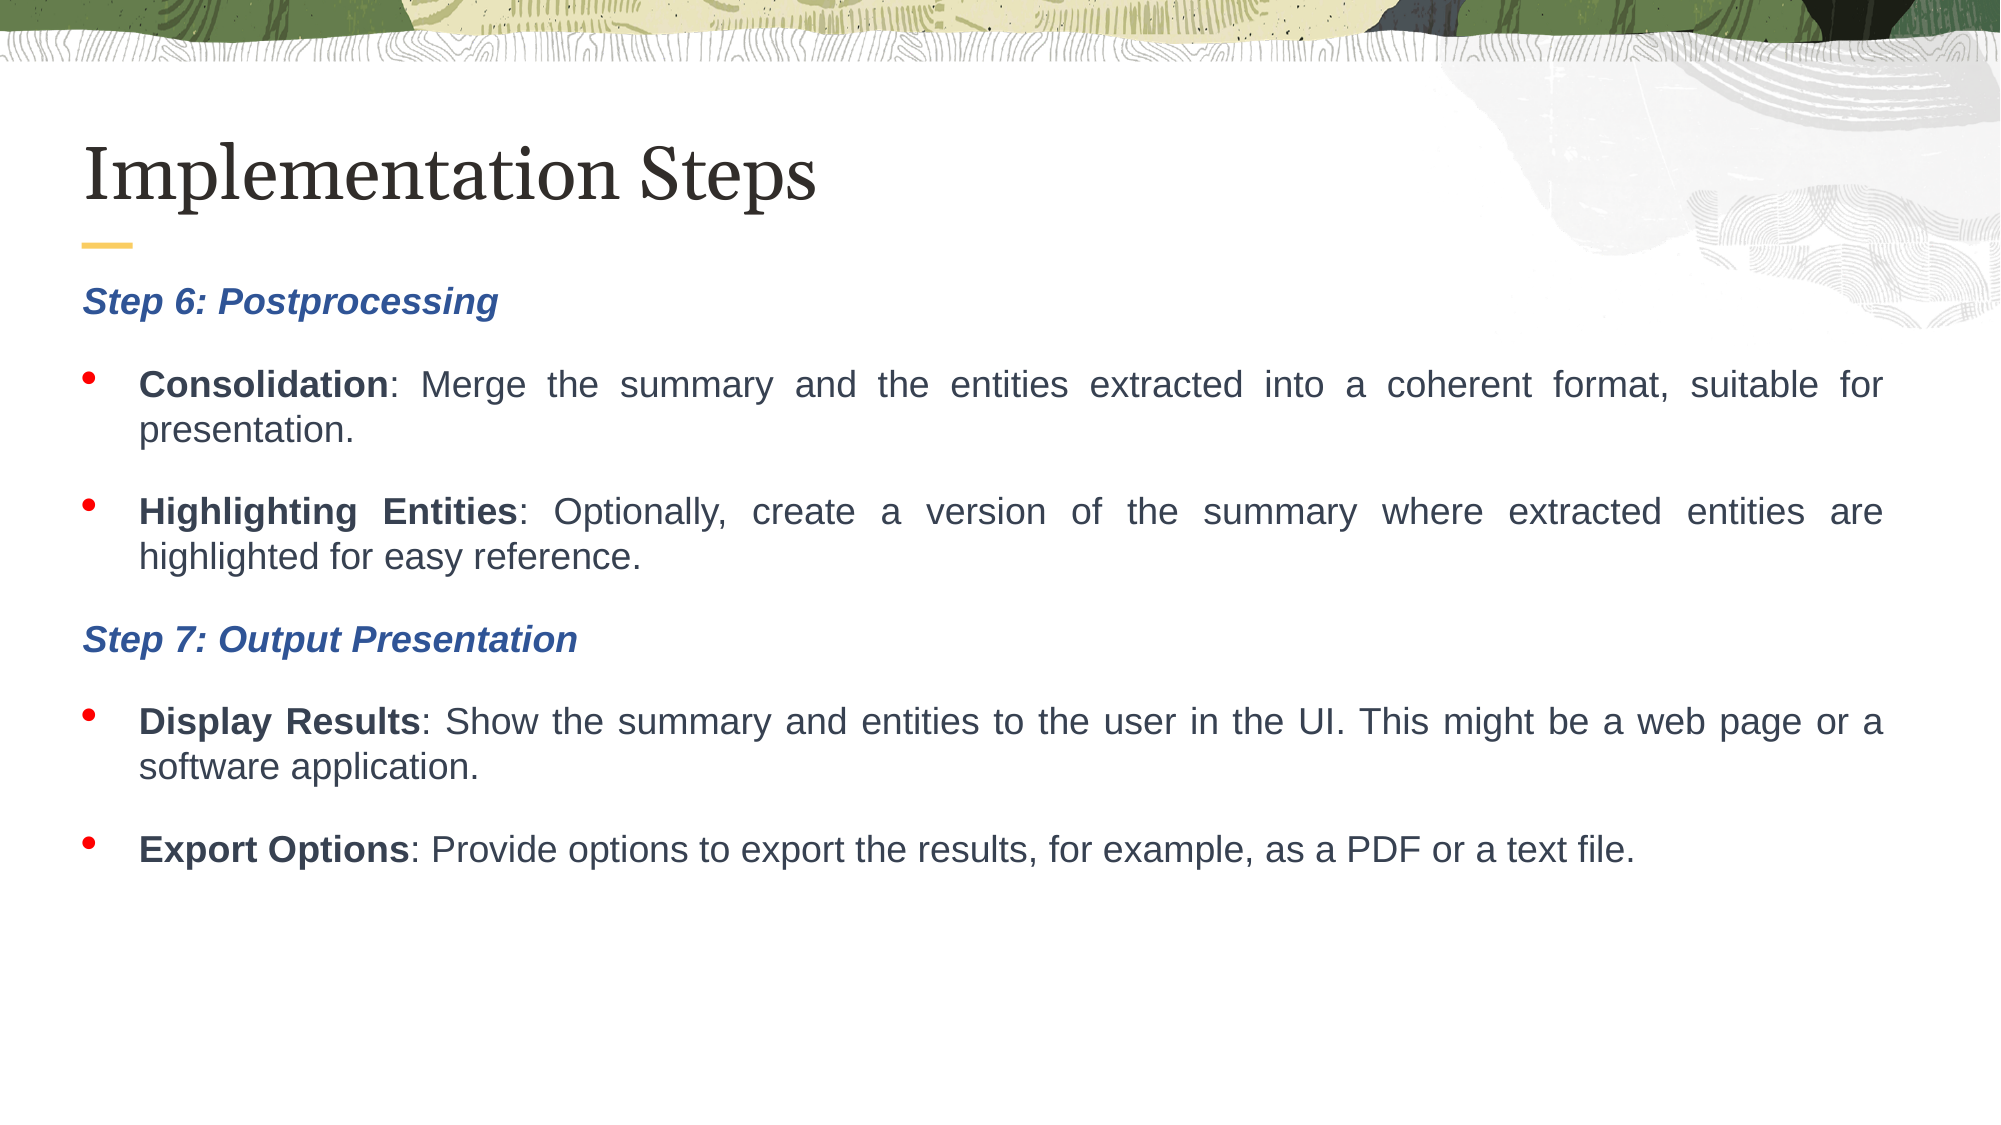

# Implementation Steps
Step 6: Postprocessing
Consolidation: Merge the summary and the entities extracted into a coherent format, suitable for presentation.
Highlighting Entities: Optionally, create a version of the summary where extracted entities are highlighted for easy reference.
Step 7: Output Presentation
Display Results: Show the summary and entities to the user in the UI. This might be a web page or a software application.
Export Options: Provide options to export the results, for example, as a PDF or a text file.